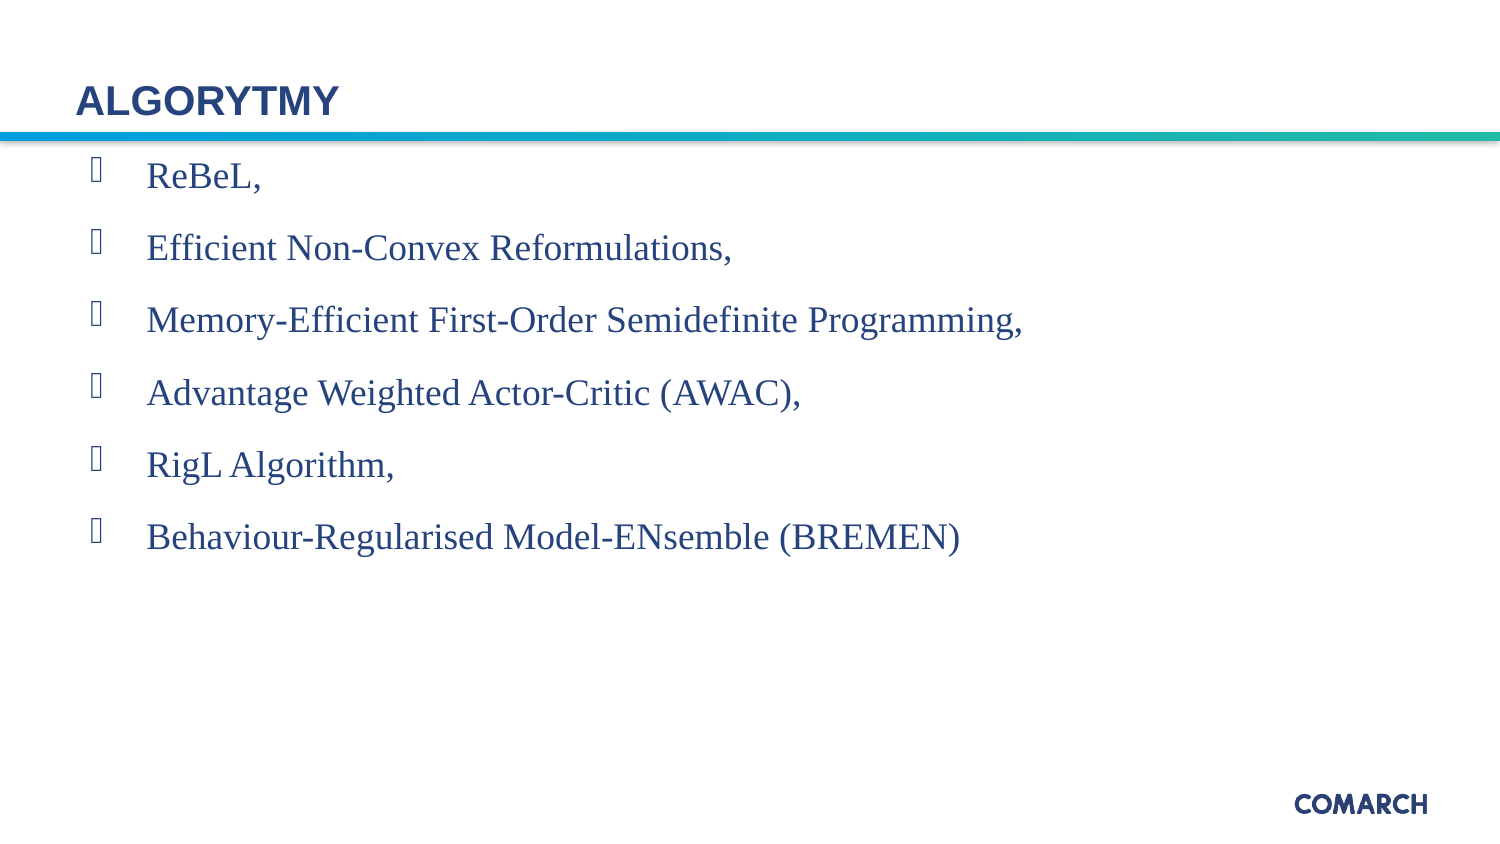

ALGORYTMY
ReBeL,
Efficient Non-Convex Reformulations,
Memory-Efficient First-Order Semidefinite Programming,
Advantage Weighted Actor-Critic (AWAC),
RigL Algorithm,
Behaviour-Regularised Model-ENsemble (BREMEN)